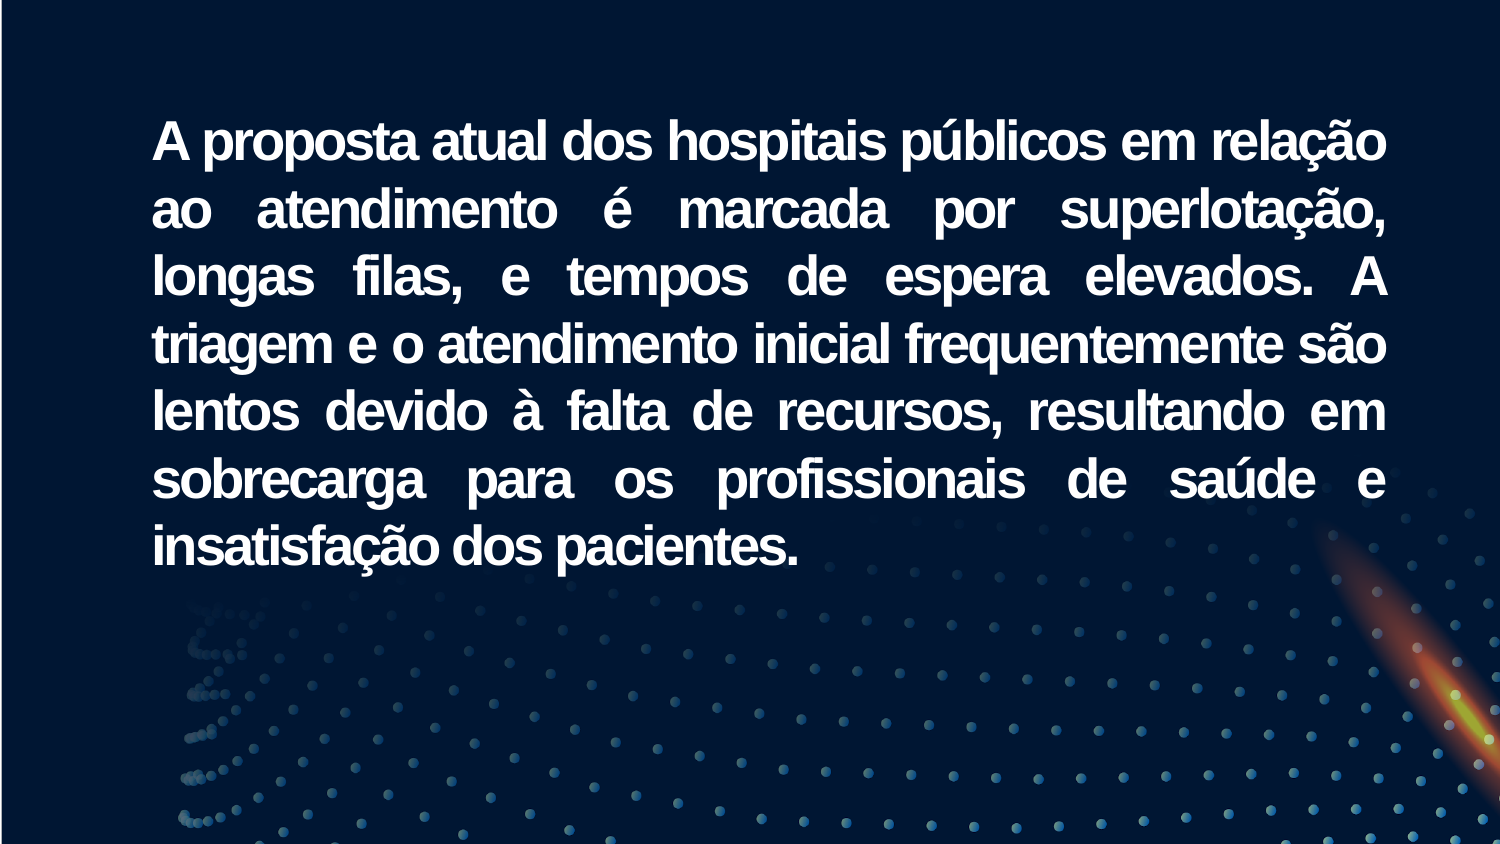

# A proposta atual dos hospitais públicos em relação ao atendimento é marcada por superlotação, longas filas, e tempos de espera elevados. A triagem e o atendimento inicial frequentemente são lentos devido à falta de recursos, resultando em sobrecarga para os profissionais de saúde e insatisfação dos pacientes.